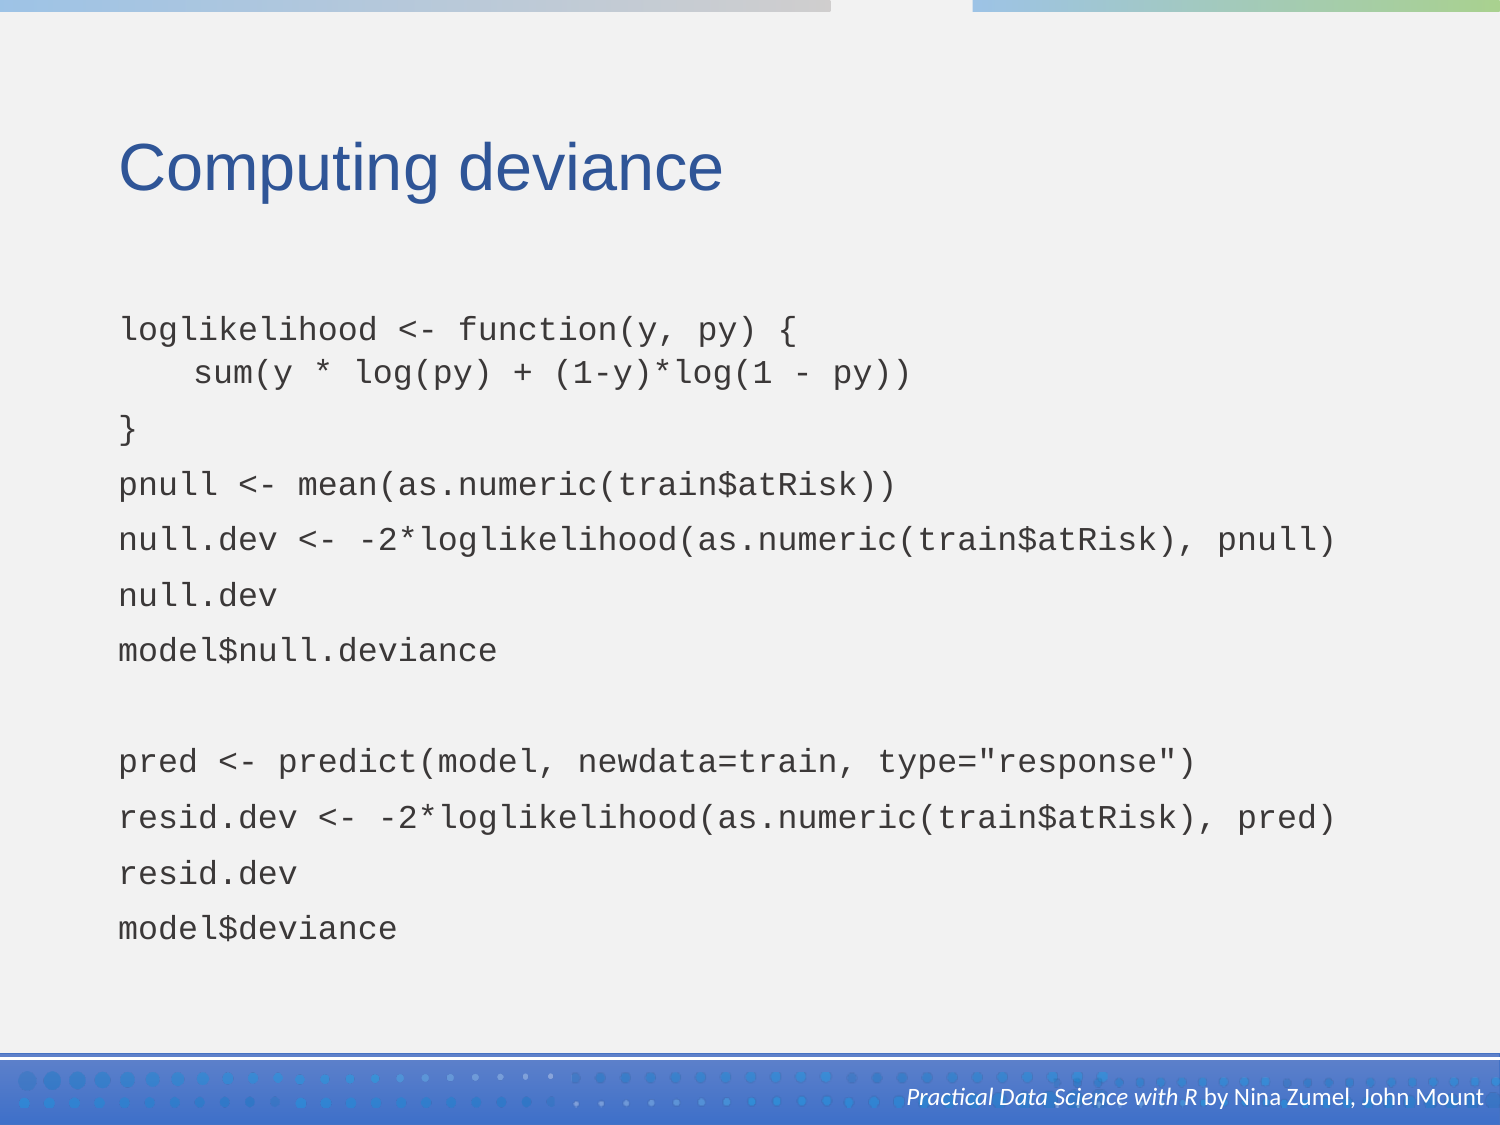

# Computing deviance
loglikelihood <- function(y, py) {
sum(y * log(py) + (1-y)*log(1 - py))
}
pnull <- mean(as.numeric(train$atRisk))
null.dev <- -2*loglikelihood(as.numeric(train$atRisk), pnull)
null.dev
model$null.deviance

pred <- predict(model, newdata=train, type="response")
resid.dev <- -2*loglikelihood(as.numeric(train$atRisk), pred)
resid.dev
model$deviance
Practical Data Science with R by Nina Zumel, John Mount